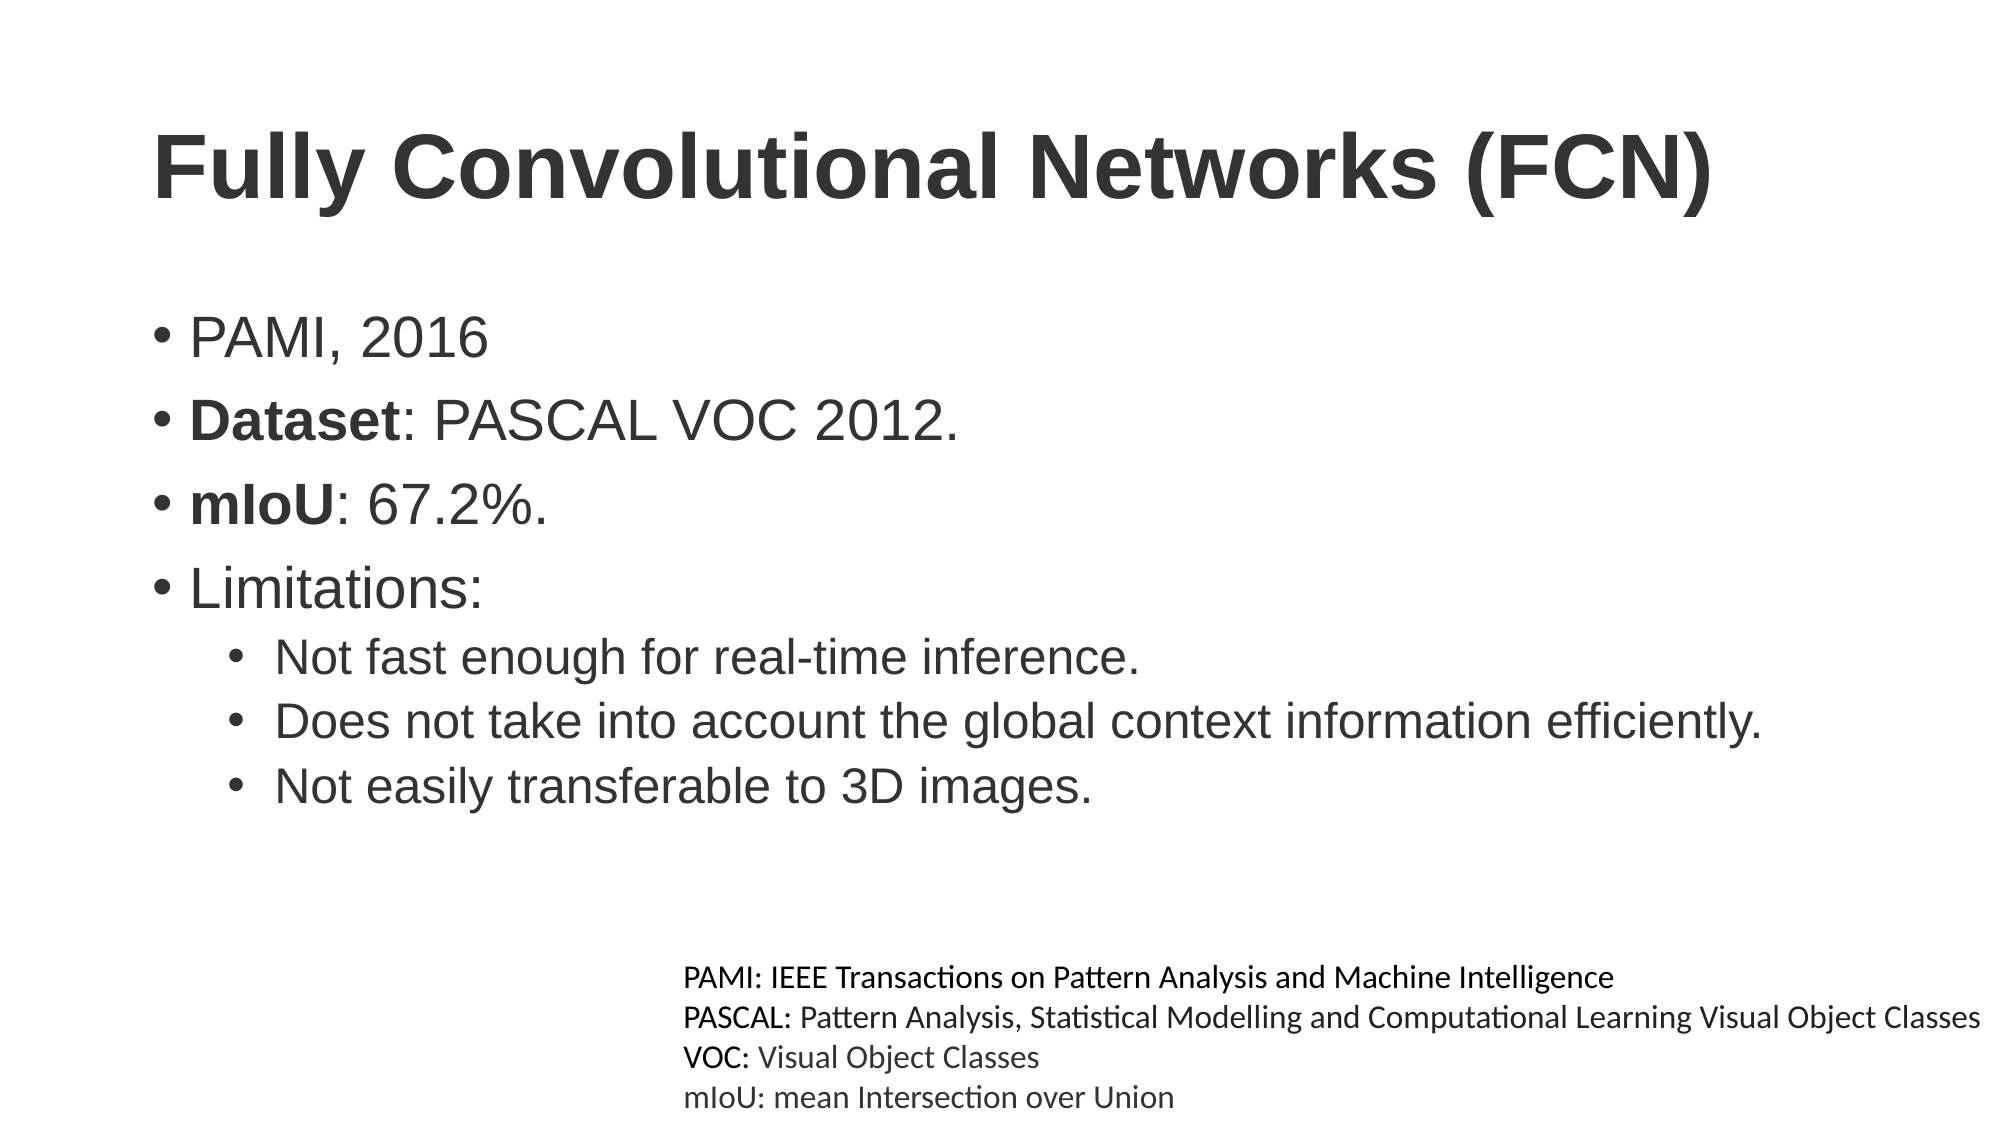

# Fully Convolutional Networks (FCN)
PAMI, 2016
Dataset: PASCAL VOC 2012.
mIoU: 67.2%.
Limitations:
Not fast enough for real-time inference.
Does not take into account the global context information efficiently.
Not easily transferable to 3D images.
PAMI: IEEE Transactions on Pattern Analysis and Machine Intelligence
PASCAL: Pattern Analysis, Statistical Modelling and Computational Learning Visual Object Classes
VOC: Visual Object Classes
mIoU: mean Intersection over Union